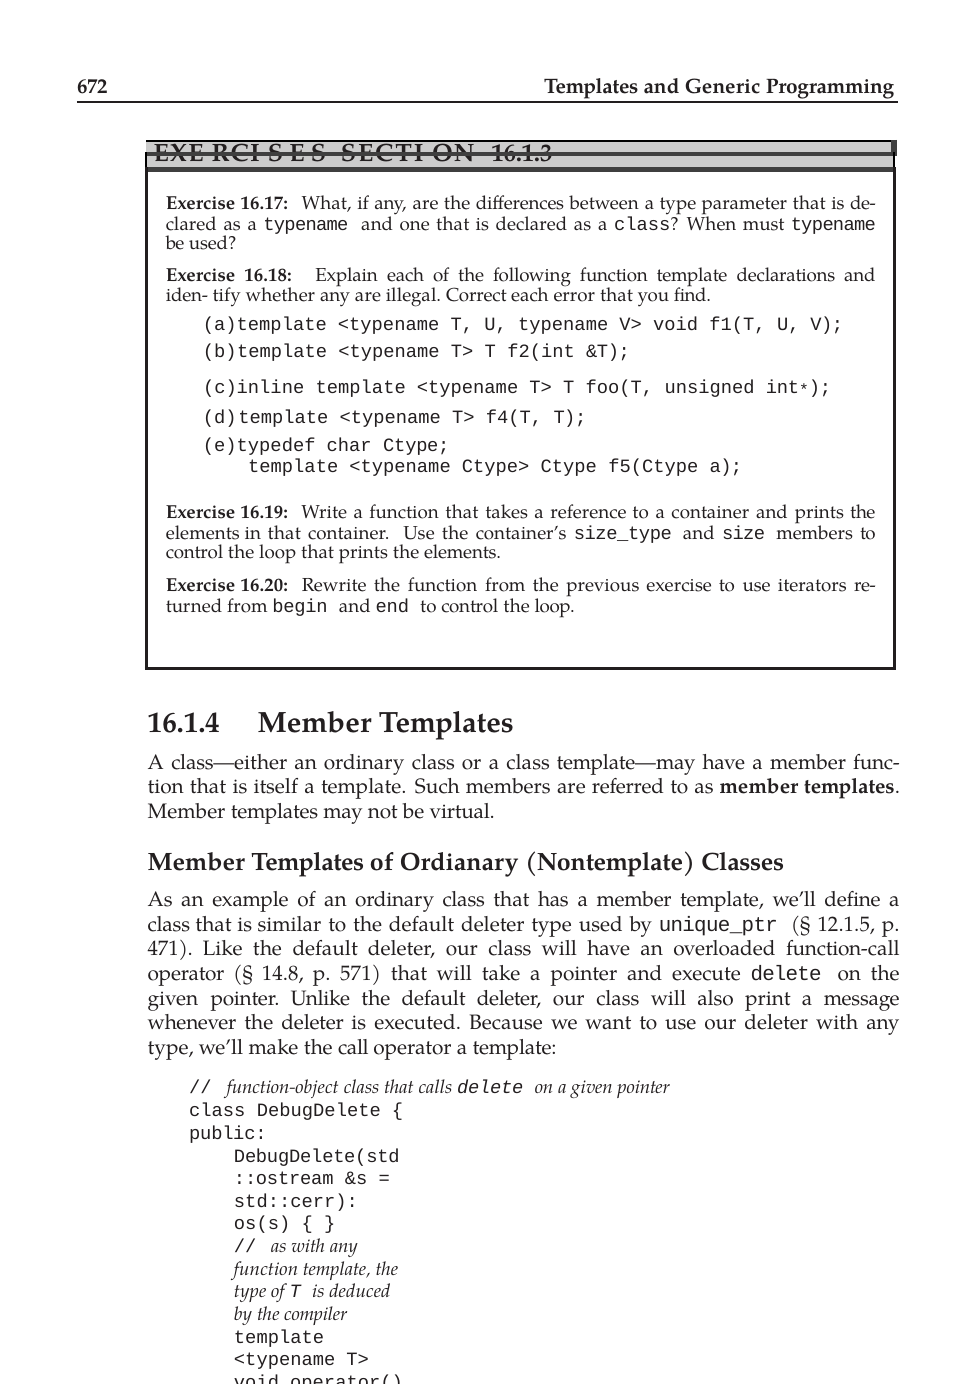

672
Templates and Generic Programming

|  |
| --- |
| Exe rci s e s Secti on 16.1.3 |
| Exercise 16.17: What, if any, are the differences between a type parameter that is de- clared as a typename and one that is declared as a class? When must typename be used? Exercise 16.18: Explain each of the following function template declarations and iden- tify whether any are illegal. Correct each error that you find. template <typename T, U, typename V> void f1(T, U, V); template <typename T> T f2(int &T); inline template <typename T> T foo(T, unsigned int\*); template <typename T> f4(T, T); typedef char Ctype; template <typename Ctype> Ctype f5(Ctype a); Exercise 16.19: Write a function that takes a reference to a container and prints the elements in that container. Use the container’s size\_type and size members to control the loop that prints the elements. Exercise 16.20: Rewrite the function from the previous exercise to use iterators re- turned from begin and end to control the loop. |
16.1.4	Member Templates
A class—either an ordinary class or a class template—may have a member func- tion that is itself a template. Such members are referred to as member templates. Member templates may not be virtual.
Member Templates of Ordianary (Nontemplate) Classes
As an example of an ordinary class that has a member template, we’ll define a class that is similar to the default deleter type used by unique_ptr (§ 12.1.5, p. 471). Like the default deleter, our class will have an overloaded function-call operator (§ 14.8, p. 571) that will take a pointer and execute delete on the given pointer. Unlike the default deleter, our class will also print a message whenever the deleter is executed. Because we want to use our deleter with any type, we’ll make the call operator a template:
// function-object class that calls delete on a given pointer
class DebugDelete { public:
DebugDelete(std::ostream &s = std::cerr): os(s) { }
// as with any function template, the type of T is deduced by the compiler
template <typename T> void operator()(T *p) const
{ os << "deleting unique_ptr" << std::endl; delete p; } private:
std::ostream &os;
};